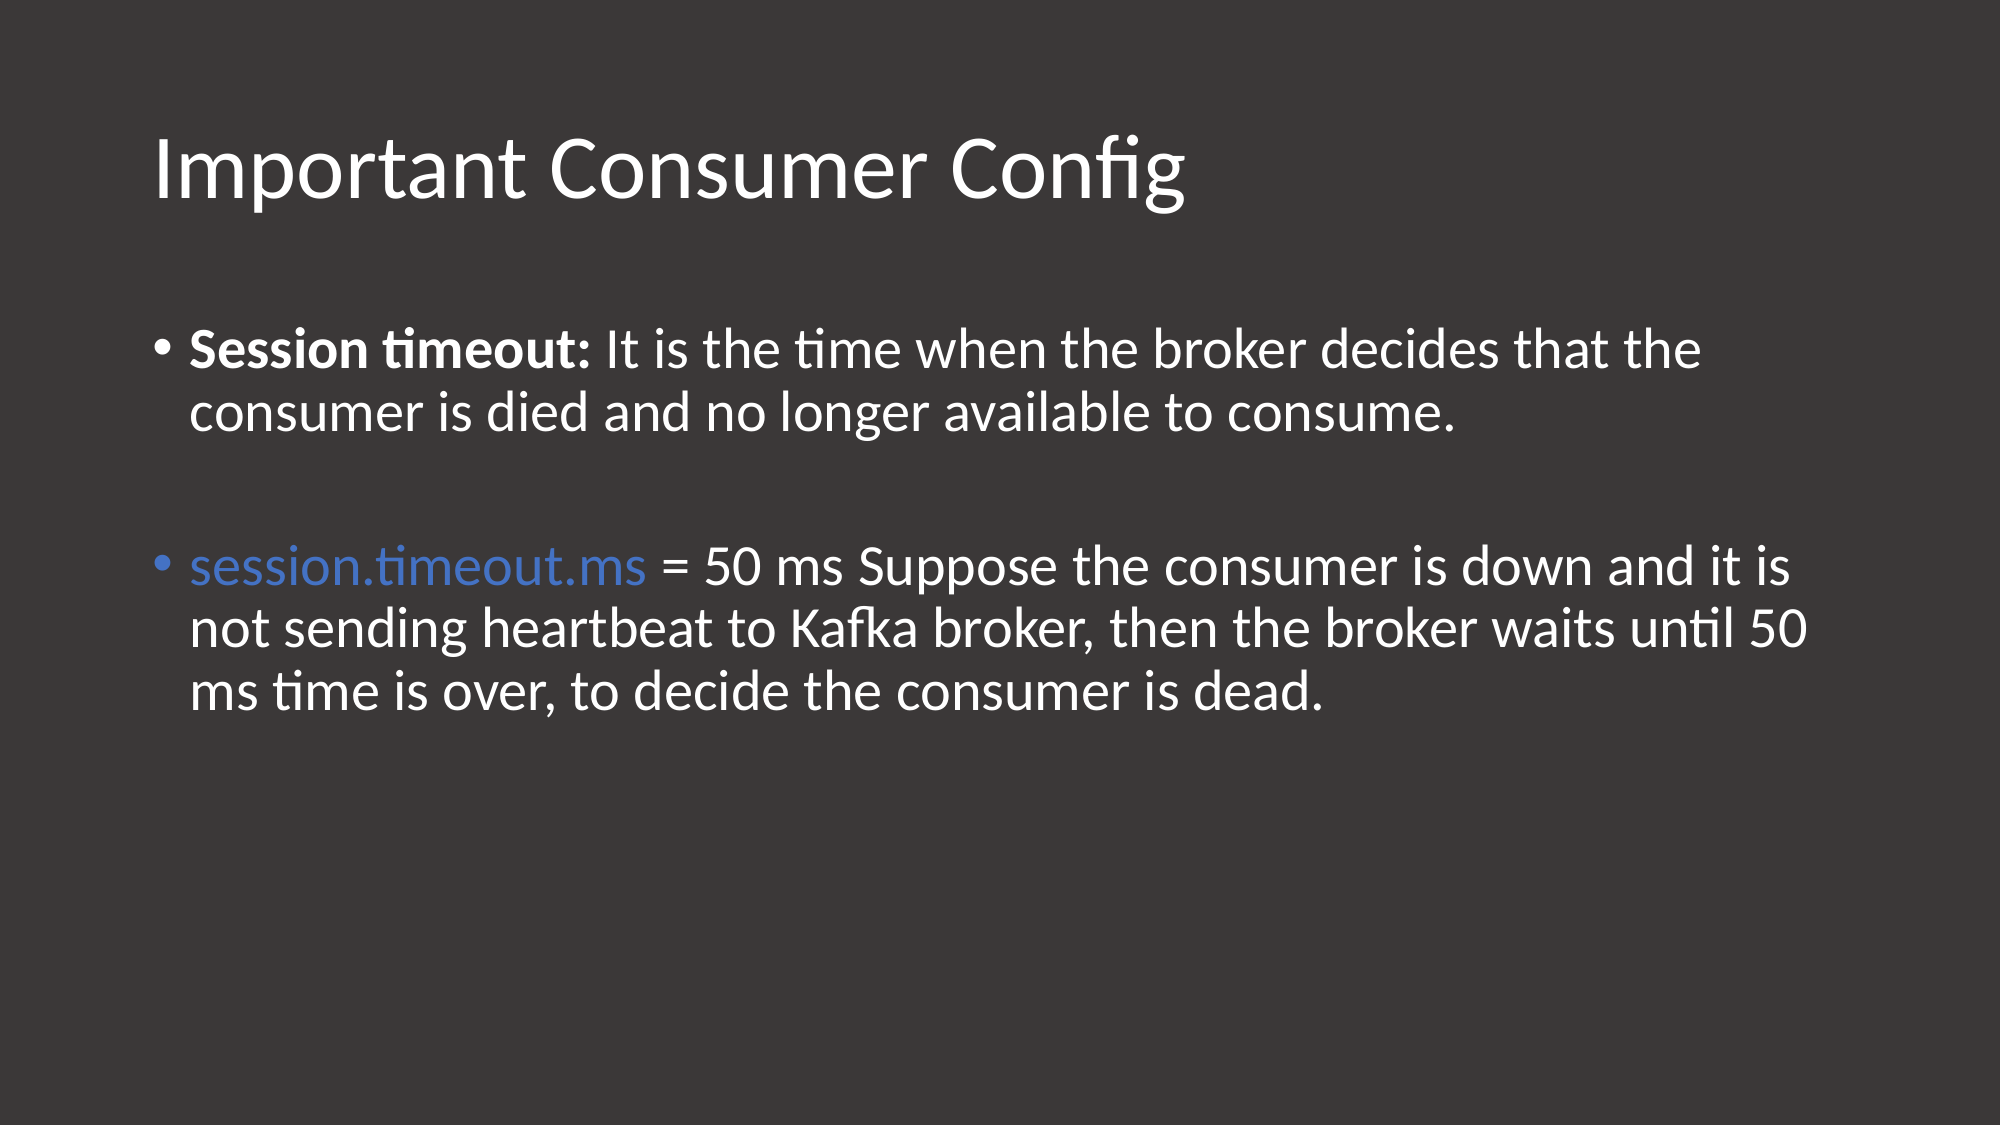

# Important Consumer Config
Session timeout: It is the time when the broker decides that the consumer is died and no longer available to consume.
session.timeout.ms = 50 ms Suppose the consumer is down and it is not sending heartbeat to Kafka broker, then the broker waits until 50 ms time is over, to decide the consumer is dead.